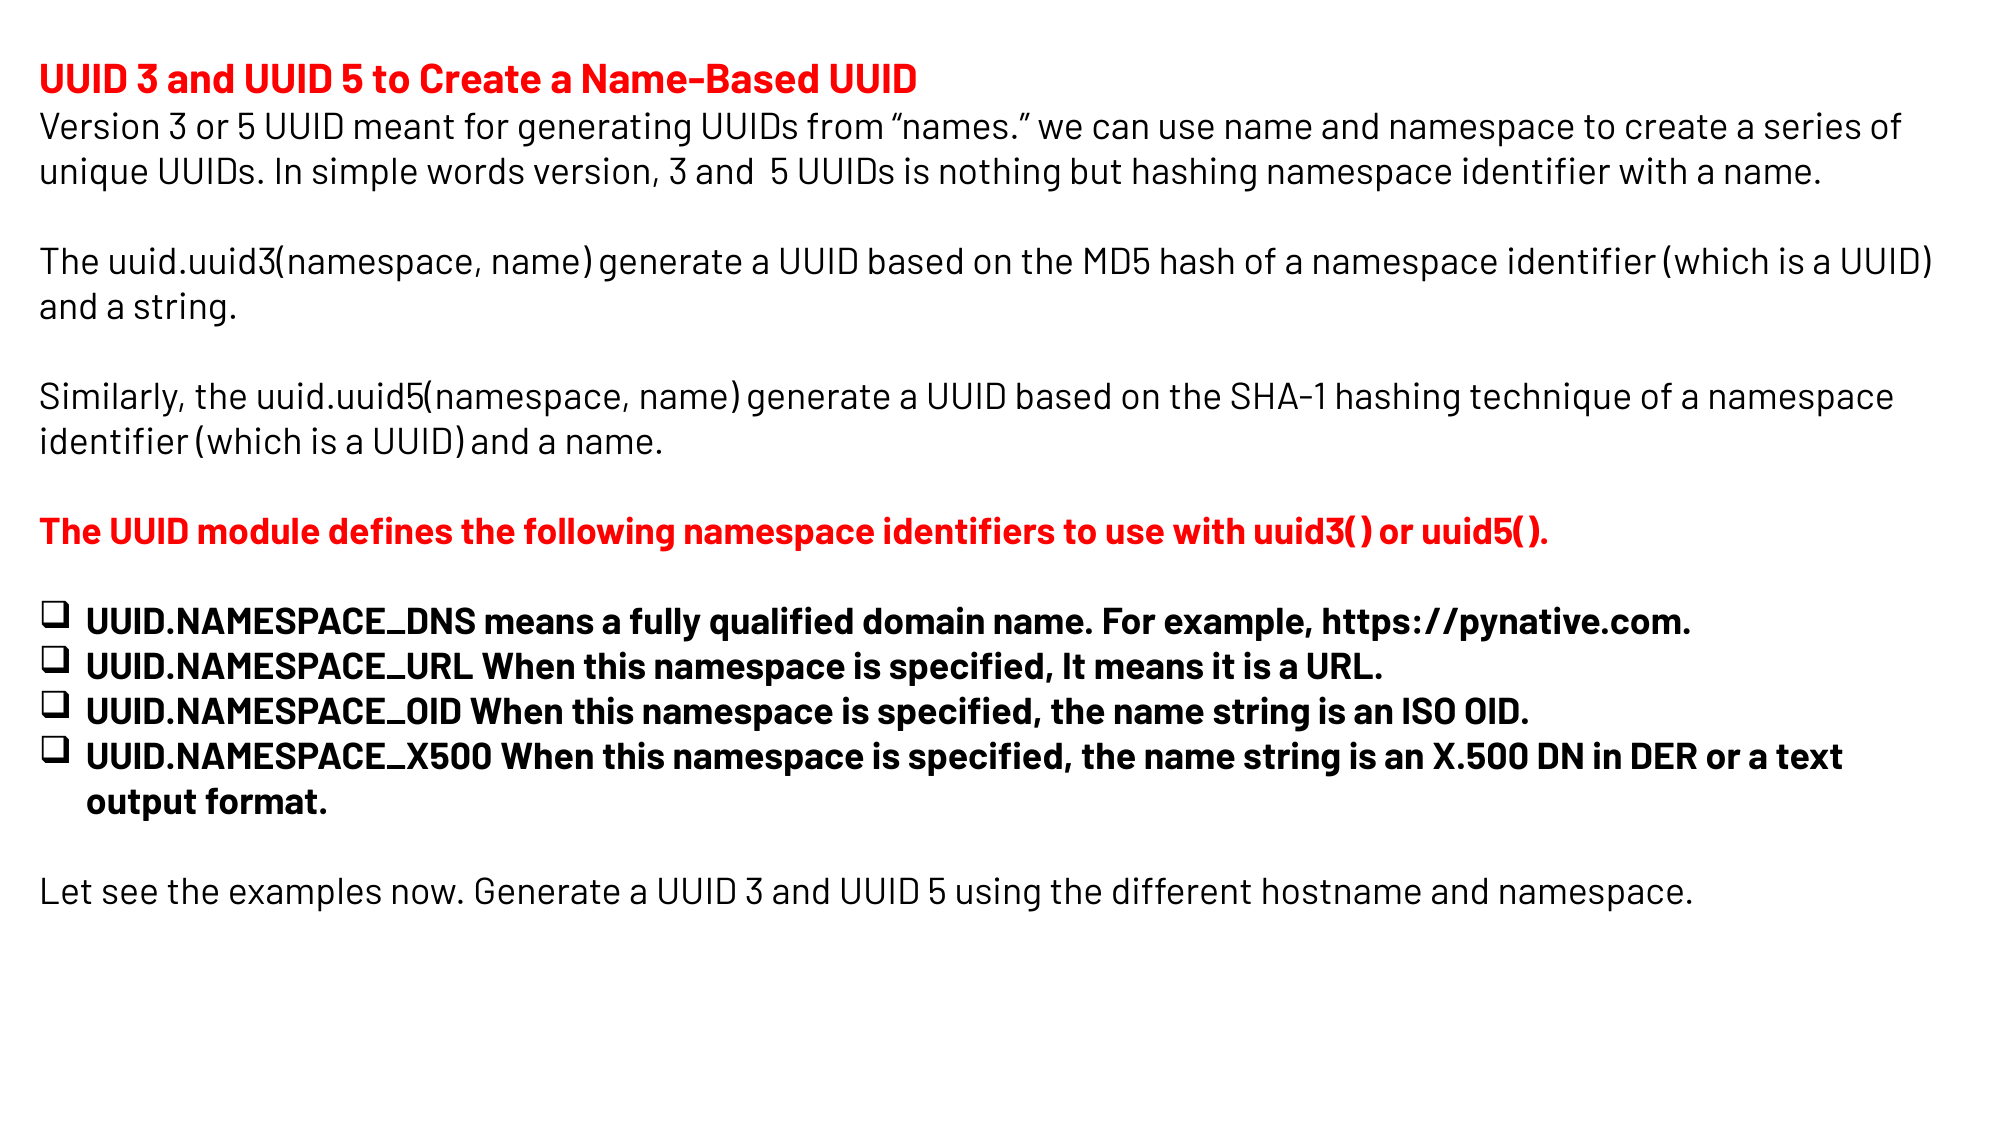

UUID 3 and UUID 5 to Create a Name-Based UUID
Version 3 or 5 UUID meant for generating UUIDs from “names.” we can use name and namespace to create a series of unique UUIDs. In simple words version, 3 and  5 UUIDs is nothing but hashing namespace identifier with a name.

The uuid.uuid3(namespace, name) generate a UUID based on the MD5 hash of a namespace identifier (which is a UUID) and a string.

Similarly, the uuid.uuid5(namespace, name) generate a UUID based on the SHA-1 hashing technique of a namespace identifier (which is a UUID) and a name.

The UUID module defines the following namespace identifiers to use with uuid3() or uuid5().

UUID.NAMESPACE_DNS means a fully qualified domain name. For example, https://pynative.com.
UUID.NAMESPACE_URL When this namespace is specified, It means it is a URL.
UUID.NAMESPACE_OID When this namespace is specified, the name string is an ISO OID.
UUID.NAMESPACE_X500 When this namespace is specified, the name string is an X.500 DN in DER or a text output format.

Let see the examples now. Generate a UUID 3 and UUID 5 using the different hostname and namespace.